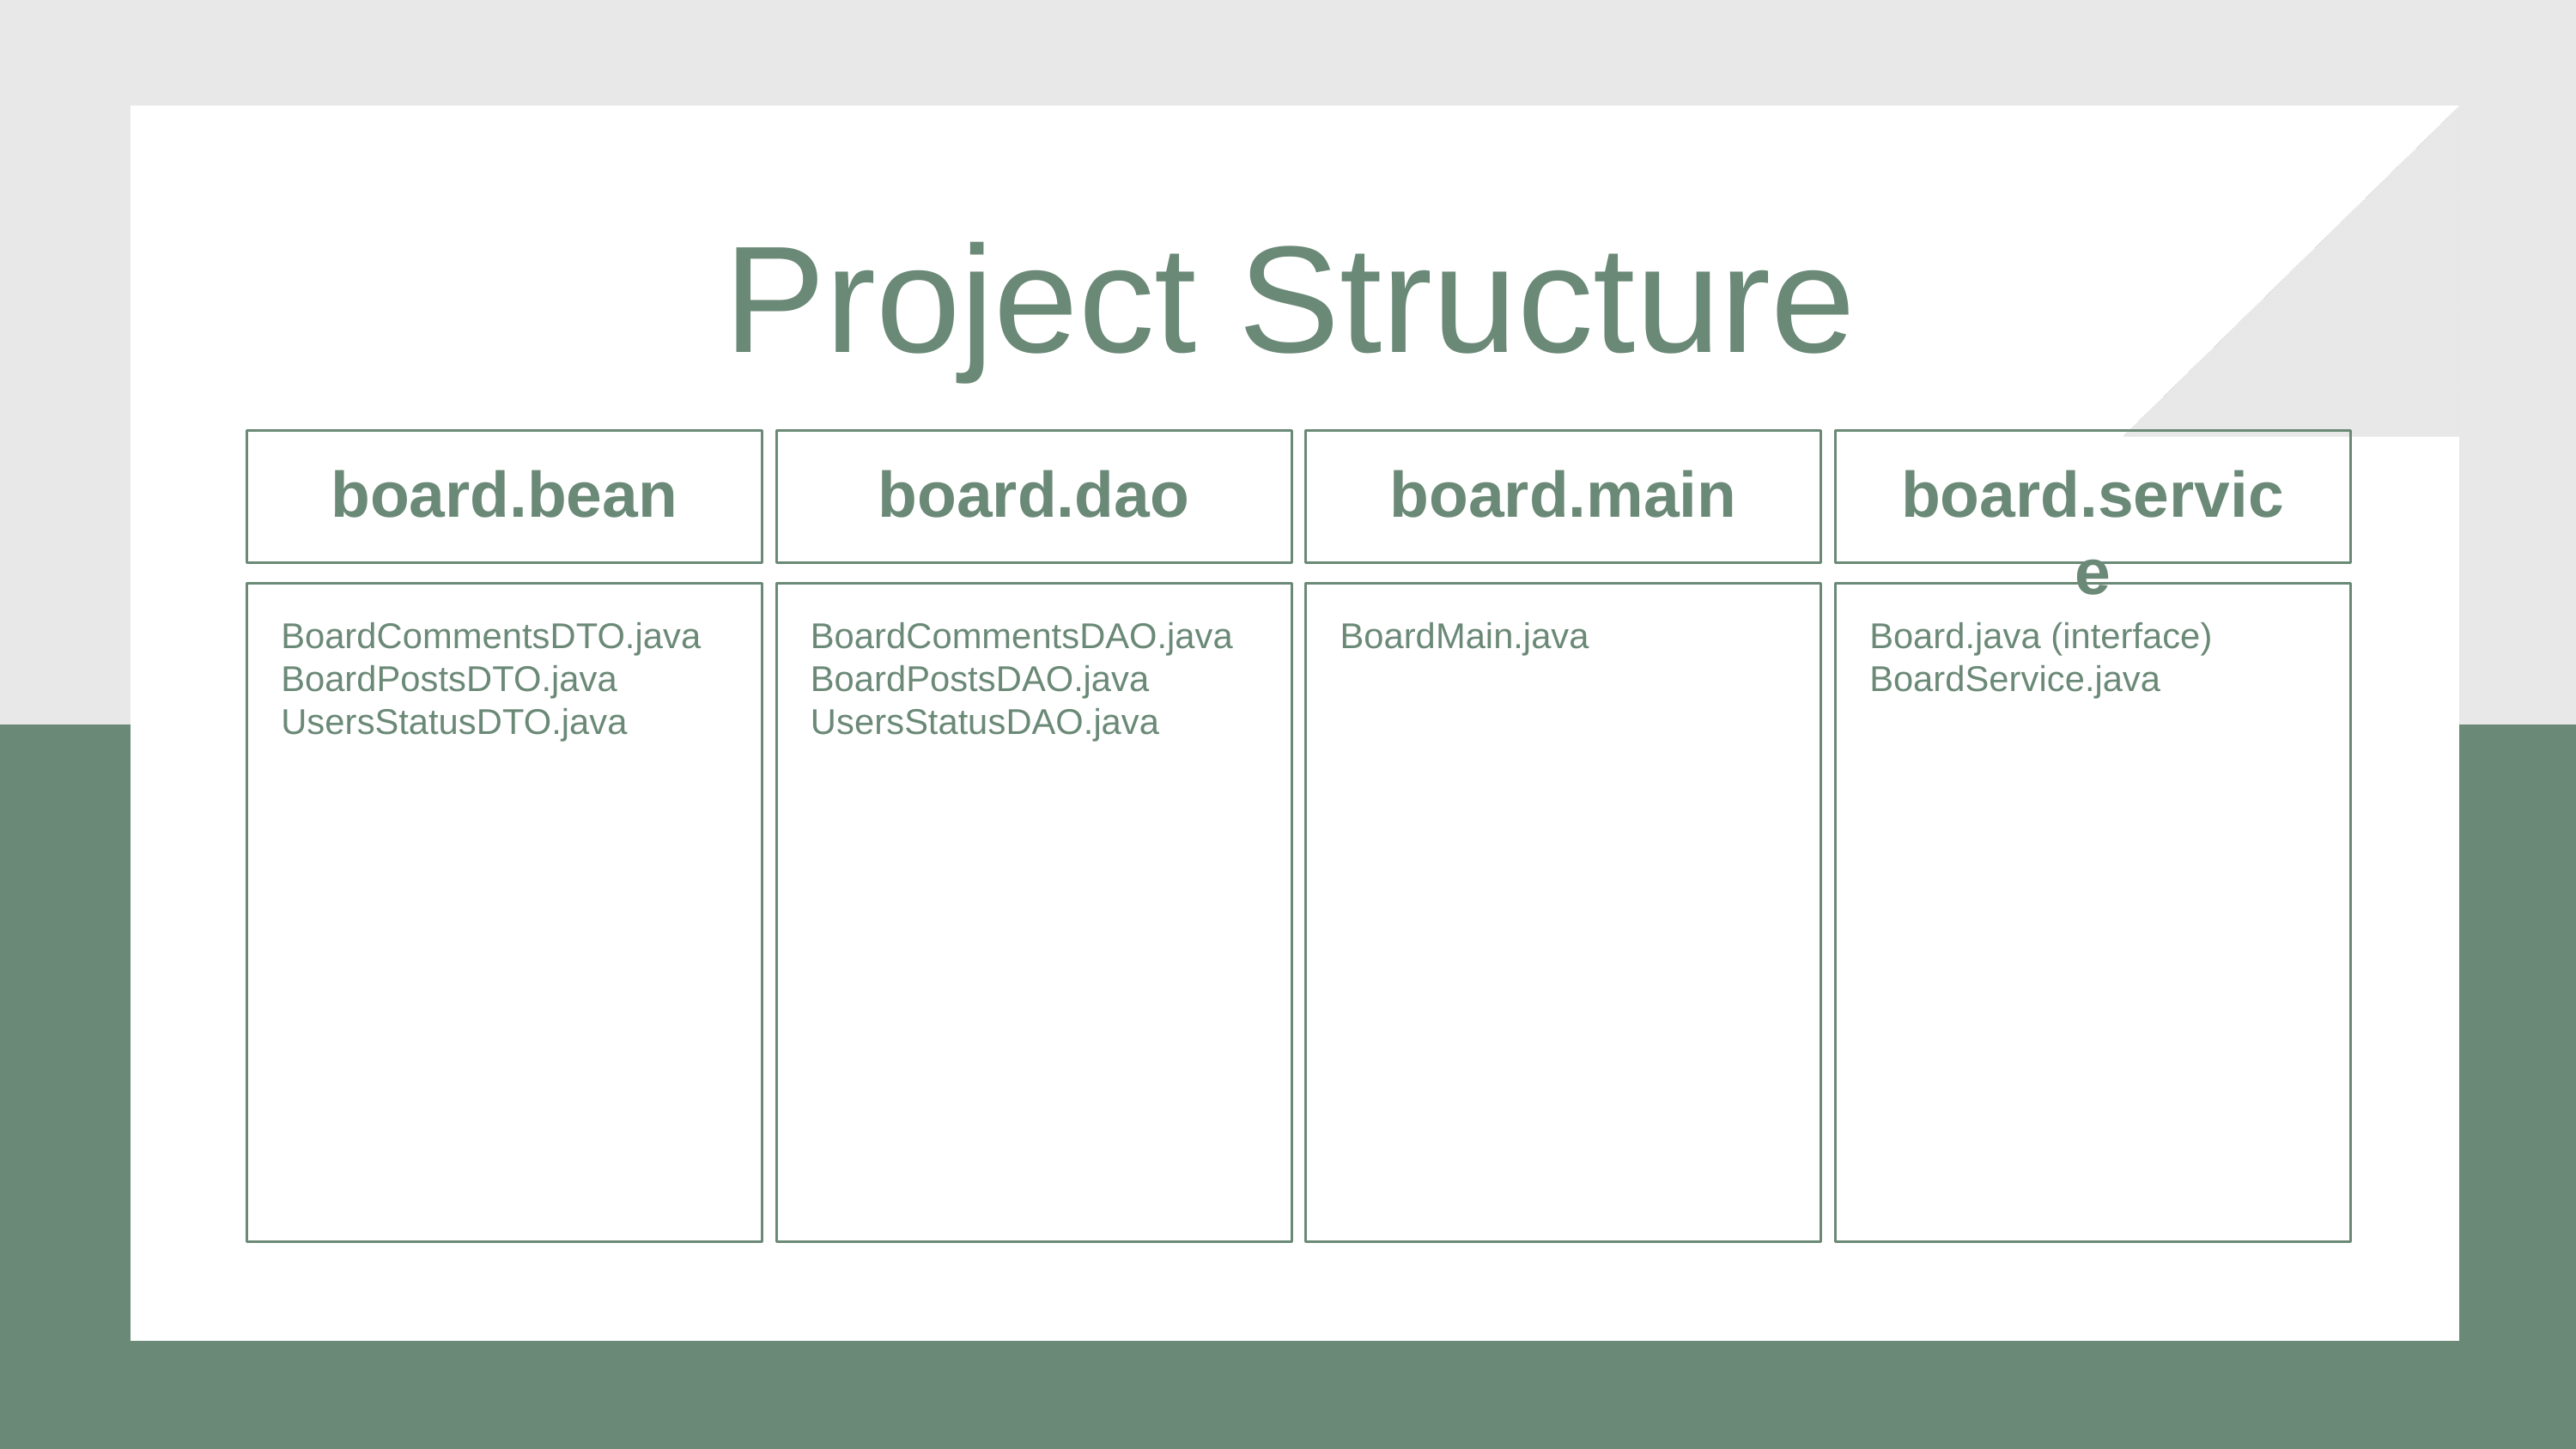

Project Structure

board.bean

board.dao

board.main

board.service

BoardCommentsDTO.java
BoardPostsDTO.java
UsersStatusDTO.java
BoardCommentsDAO.java
BoardPostsDAO.java
UsersStatusDAO.java
BoardMain.java
Board.java (interface)
BoardService.java